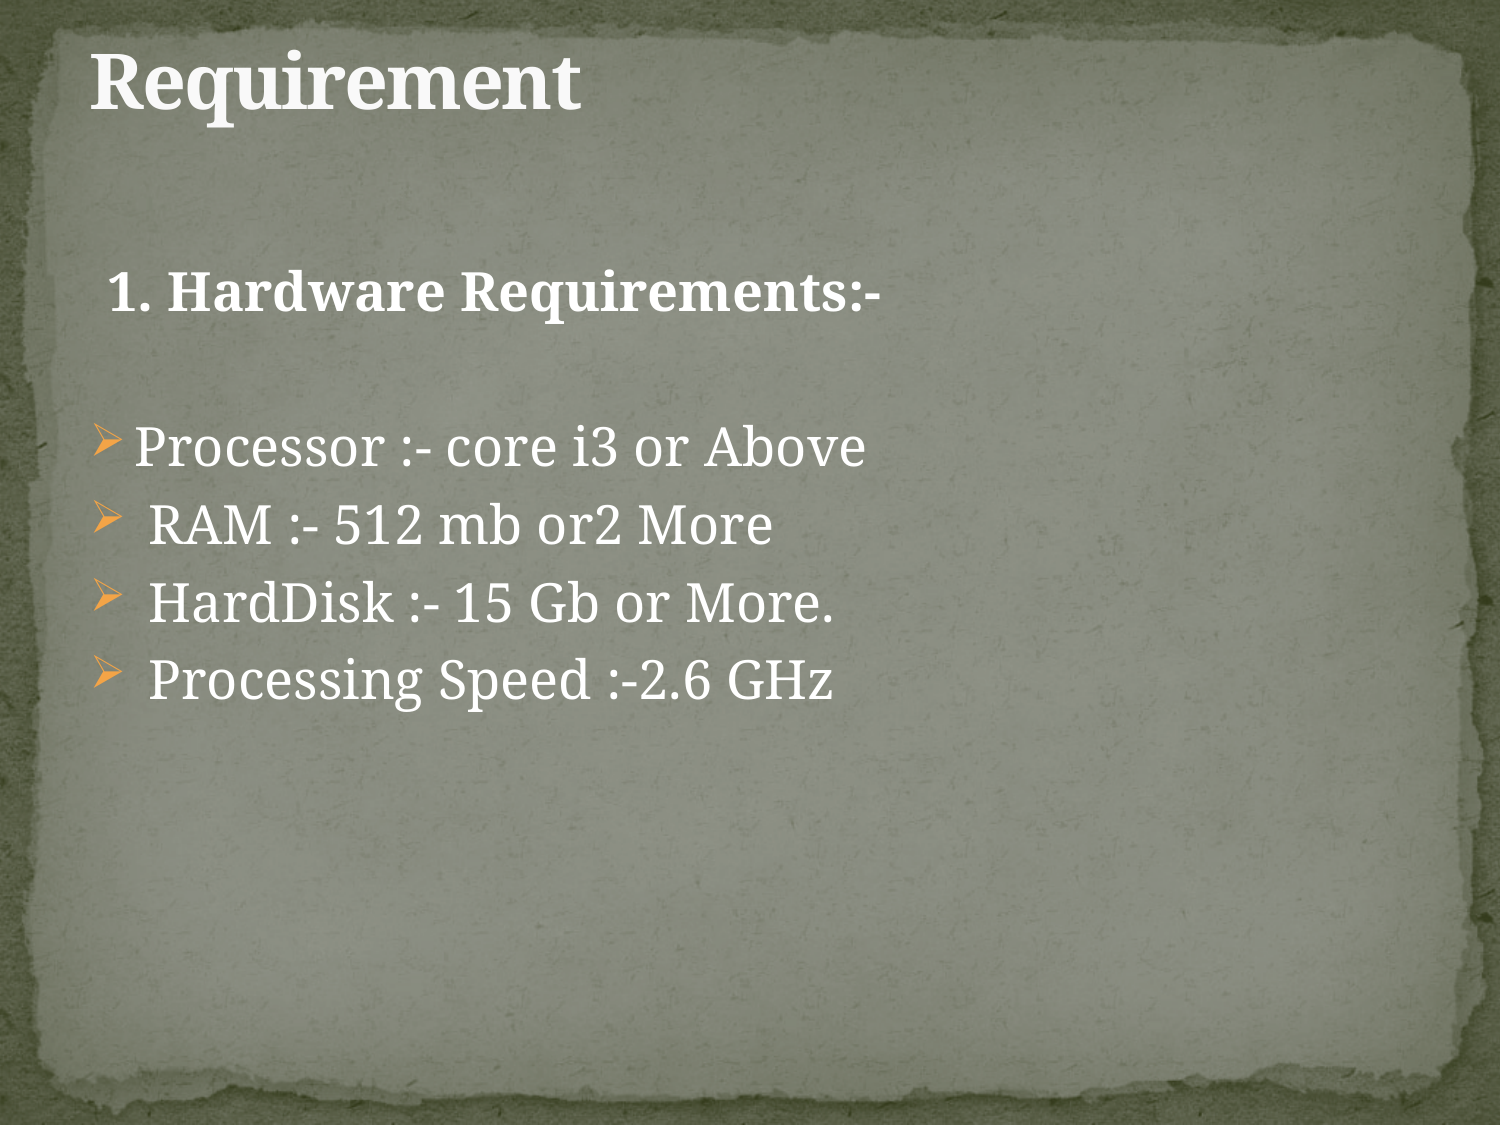

# Requirement
1. Hardware Requirements:-

Processor :- core i3 or Above
 RAM :- 512 mb or2 More
 HardDisk :- 15 Gb or More.
 Processing Speed :-2.6 GHz